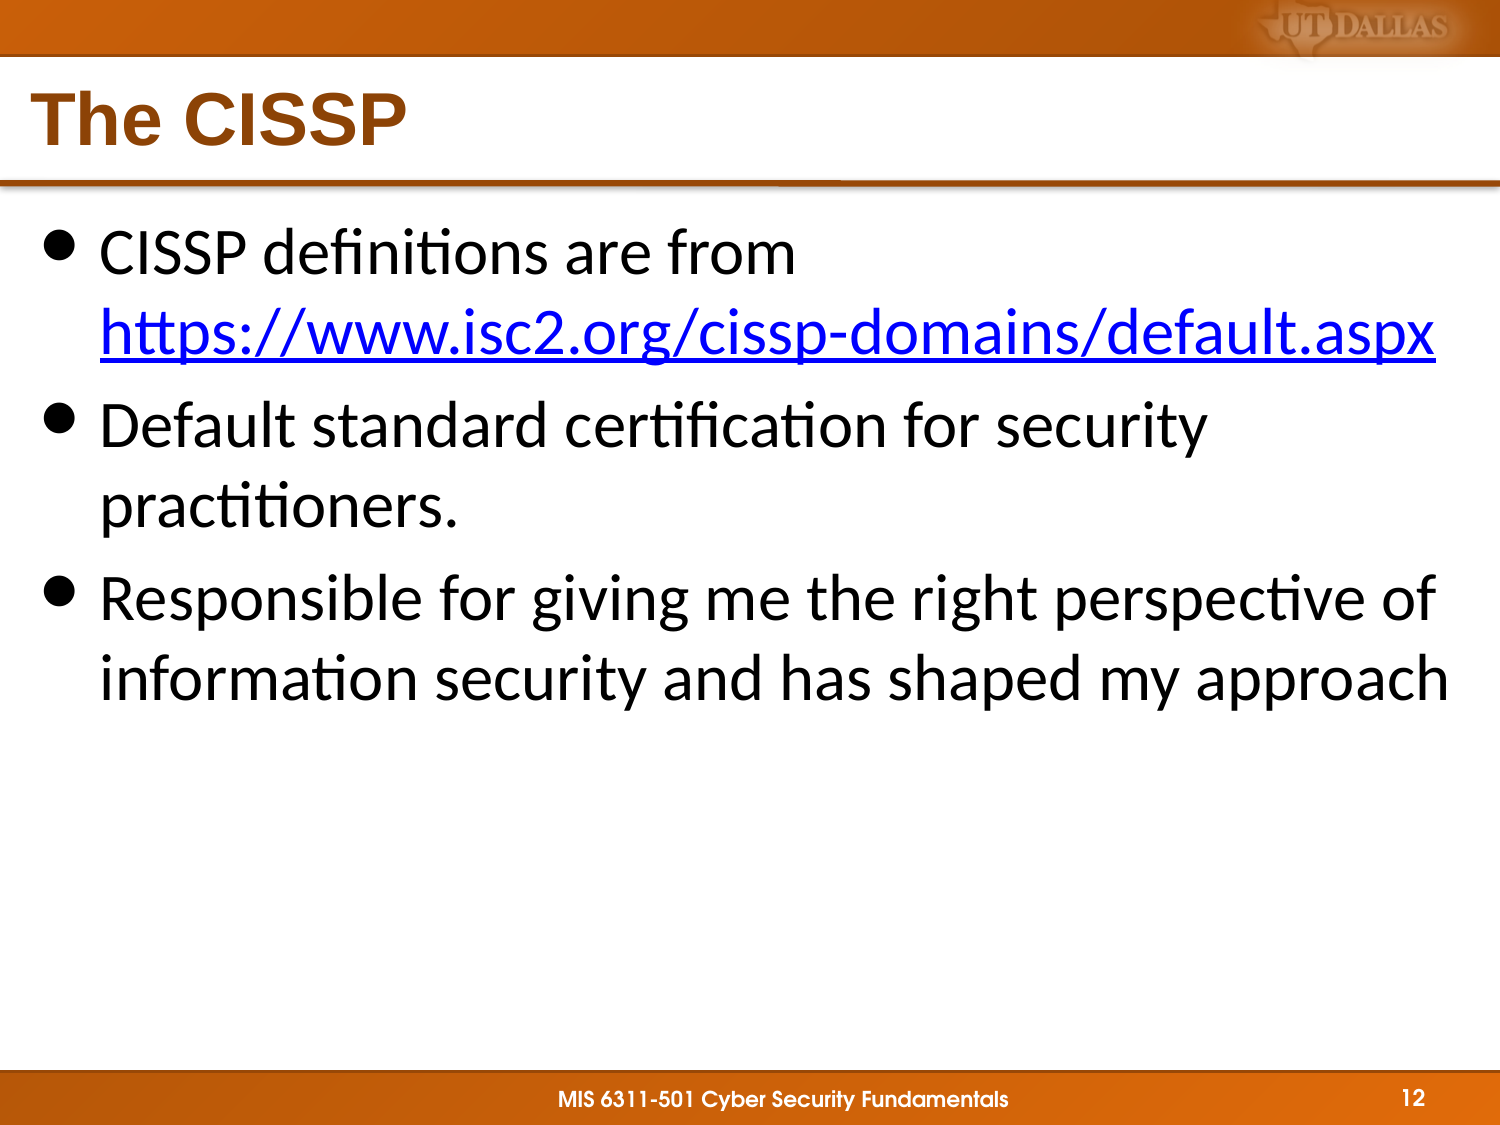

# The CISSP
CISSP definitions are from https://www.isc2.org/cissp-domains/default.aspx
Default standard certification for security practitioners.
Responsible for giving me the right perspective of information security and has shaped my approach
12